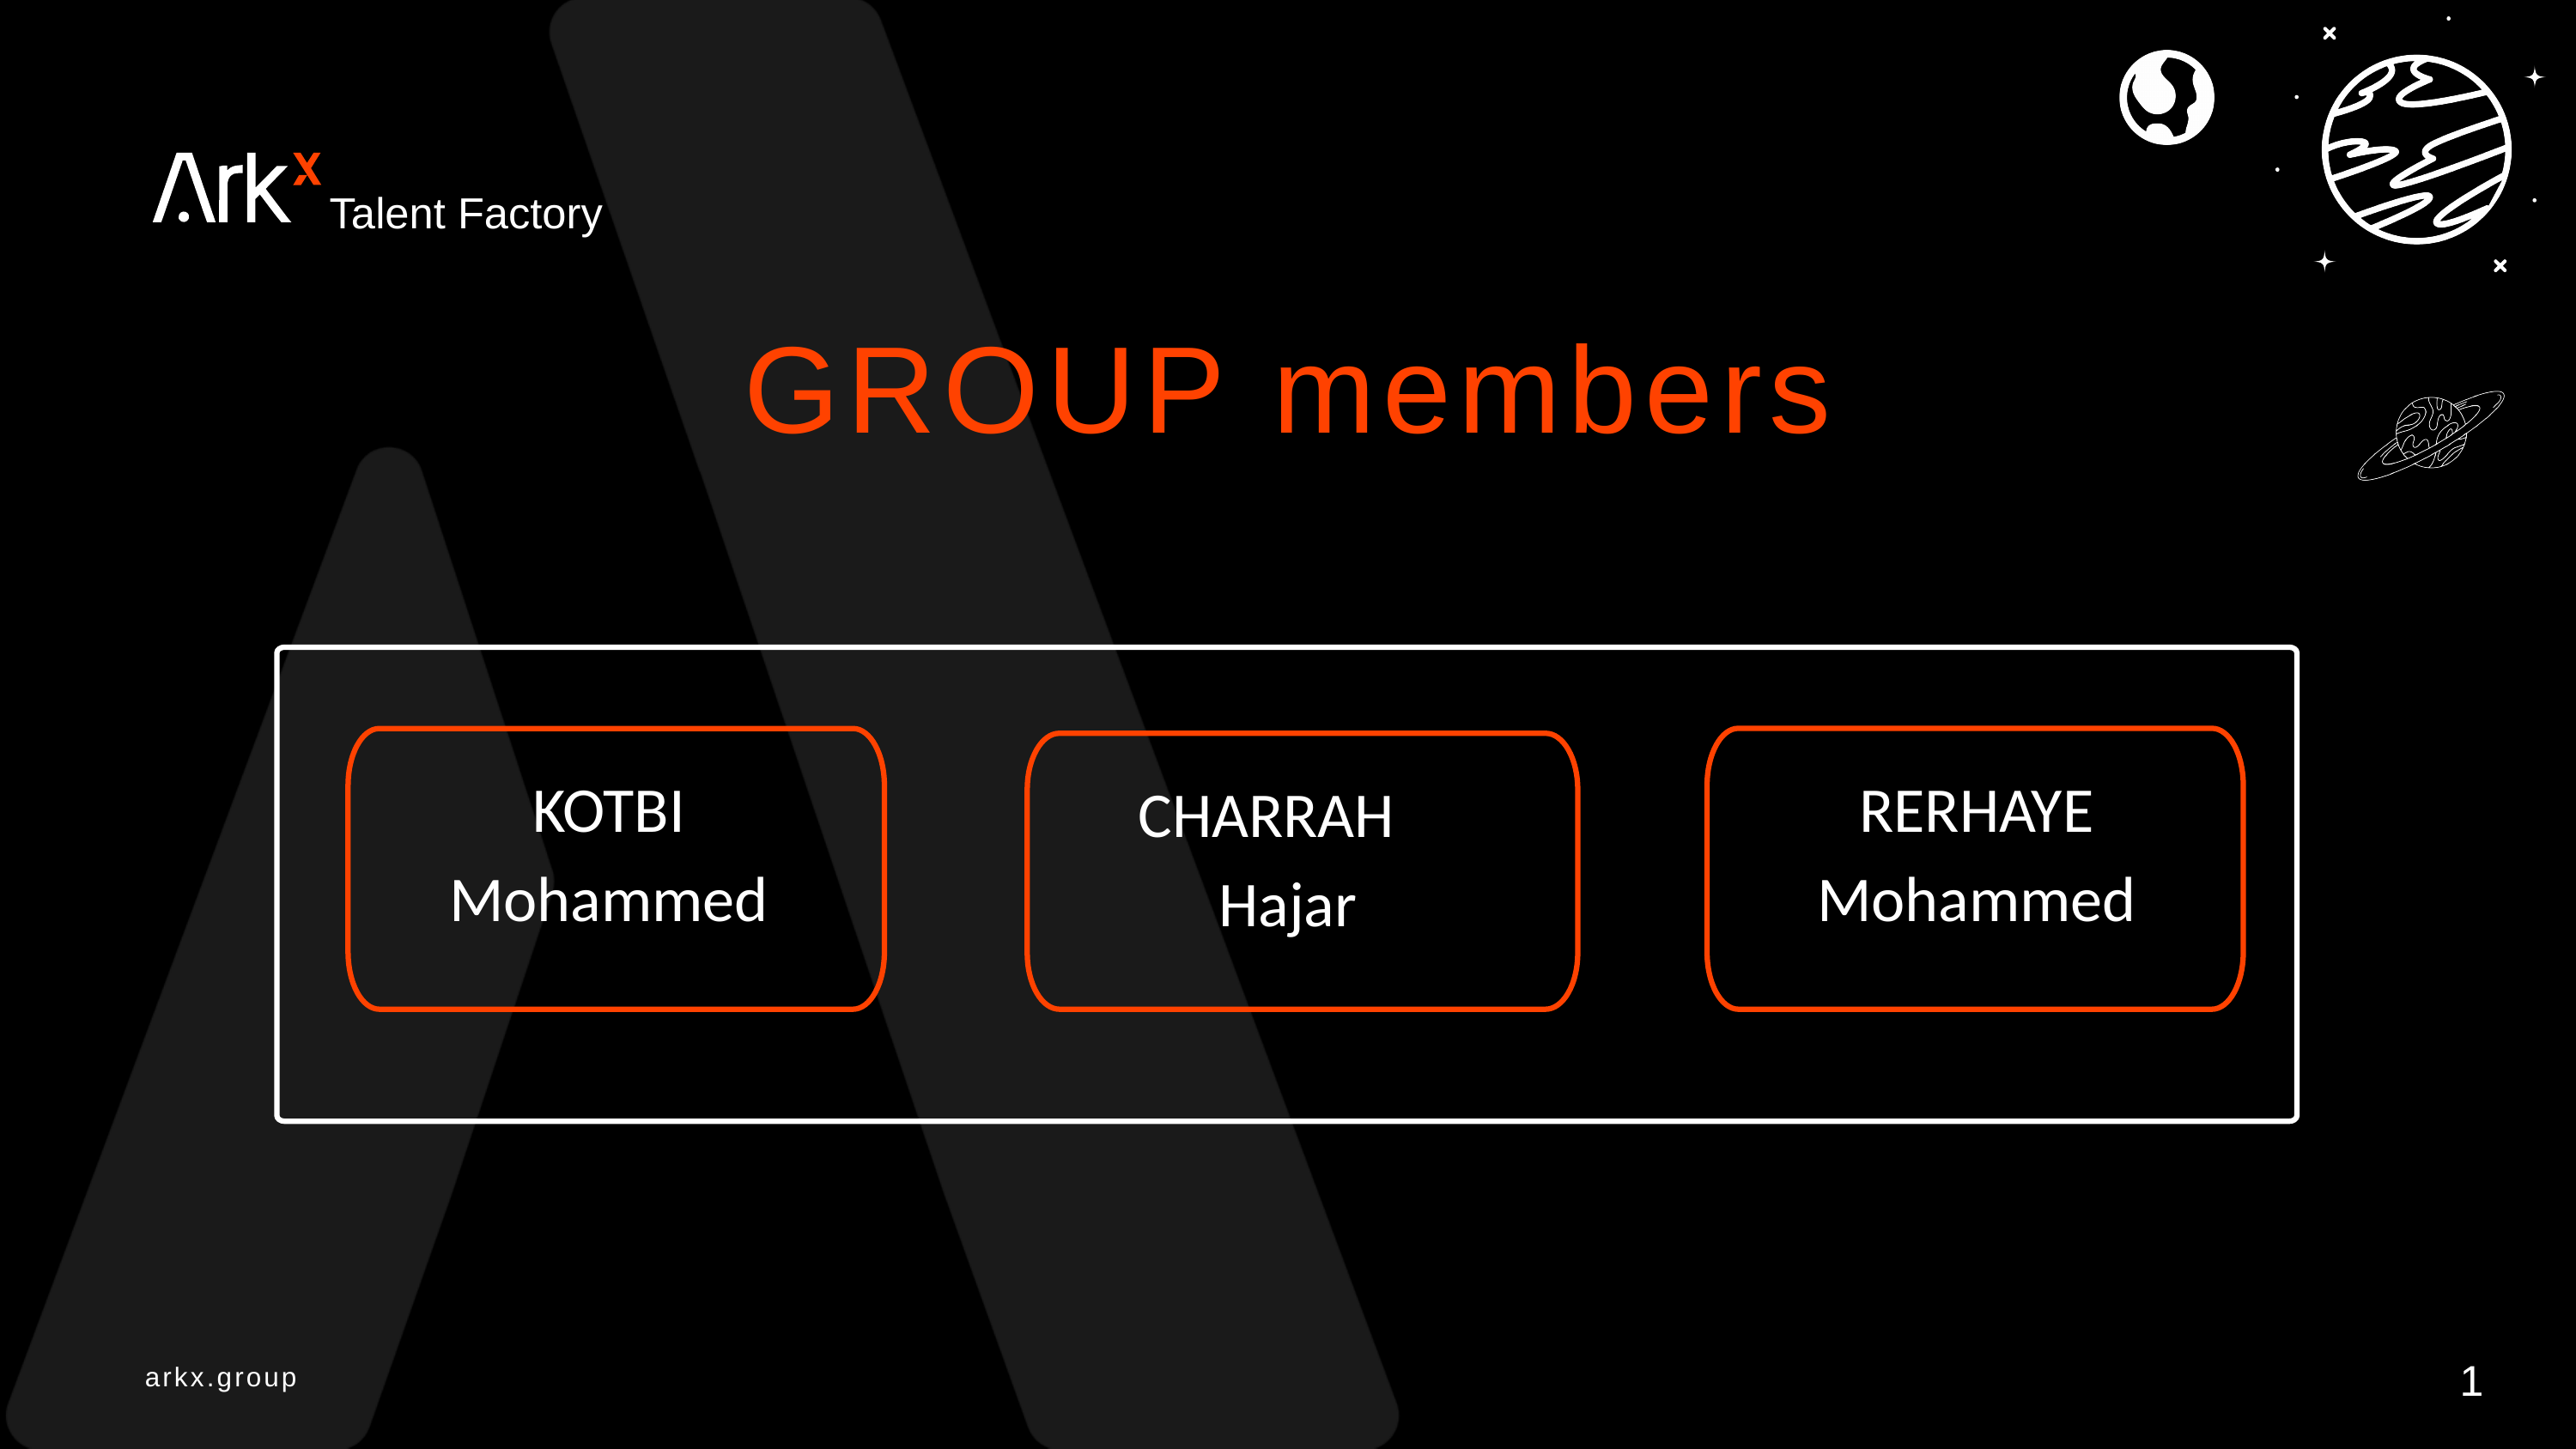

Talent Factory
GROUP members

RERHAYE
Mohammed
KOTBI Mohammed
CHARRAH    Hajar
1
arkx.group